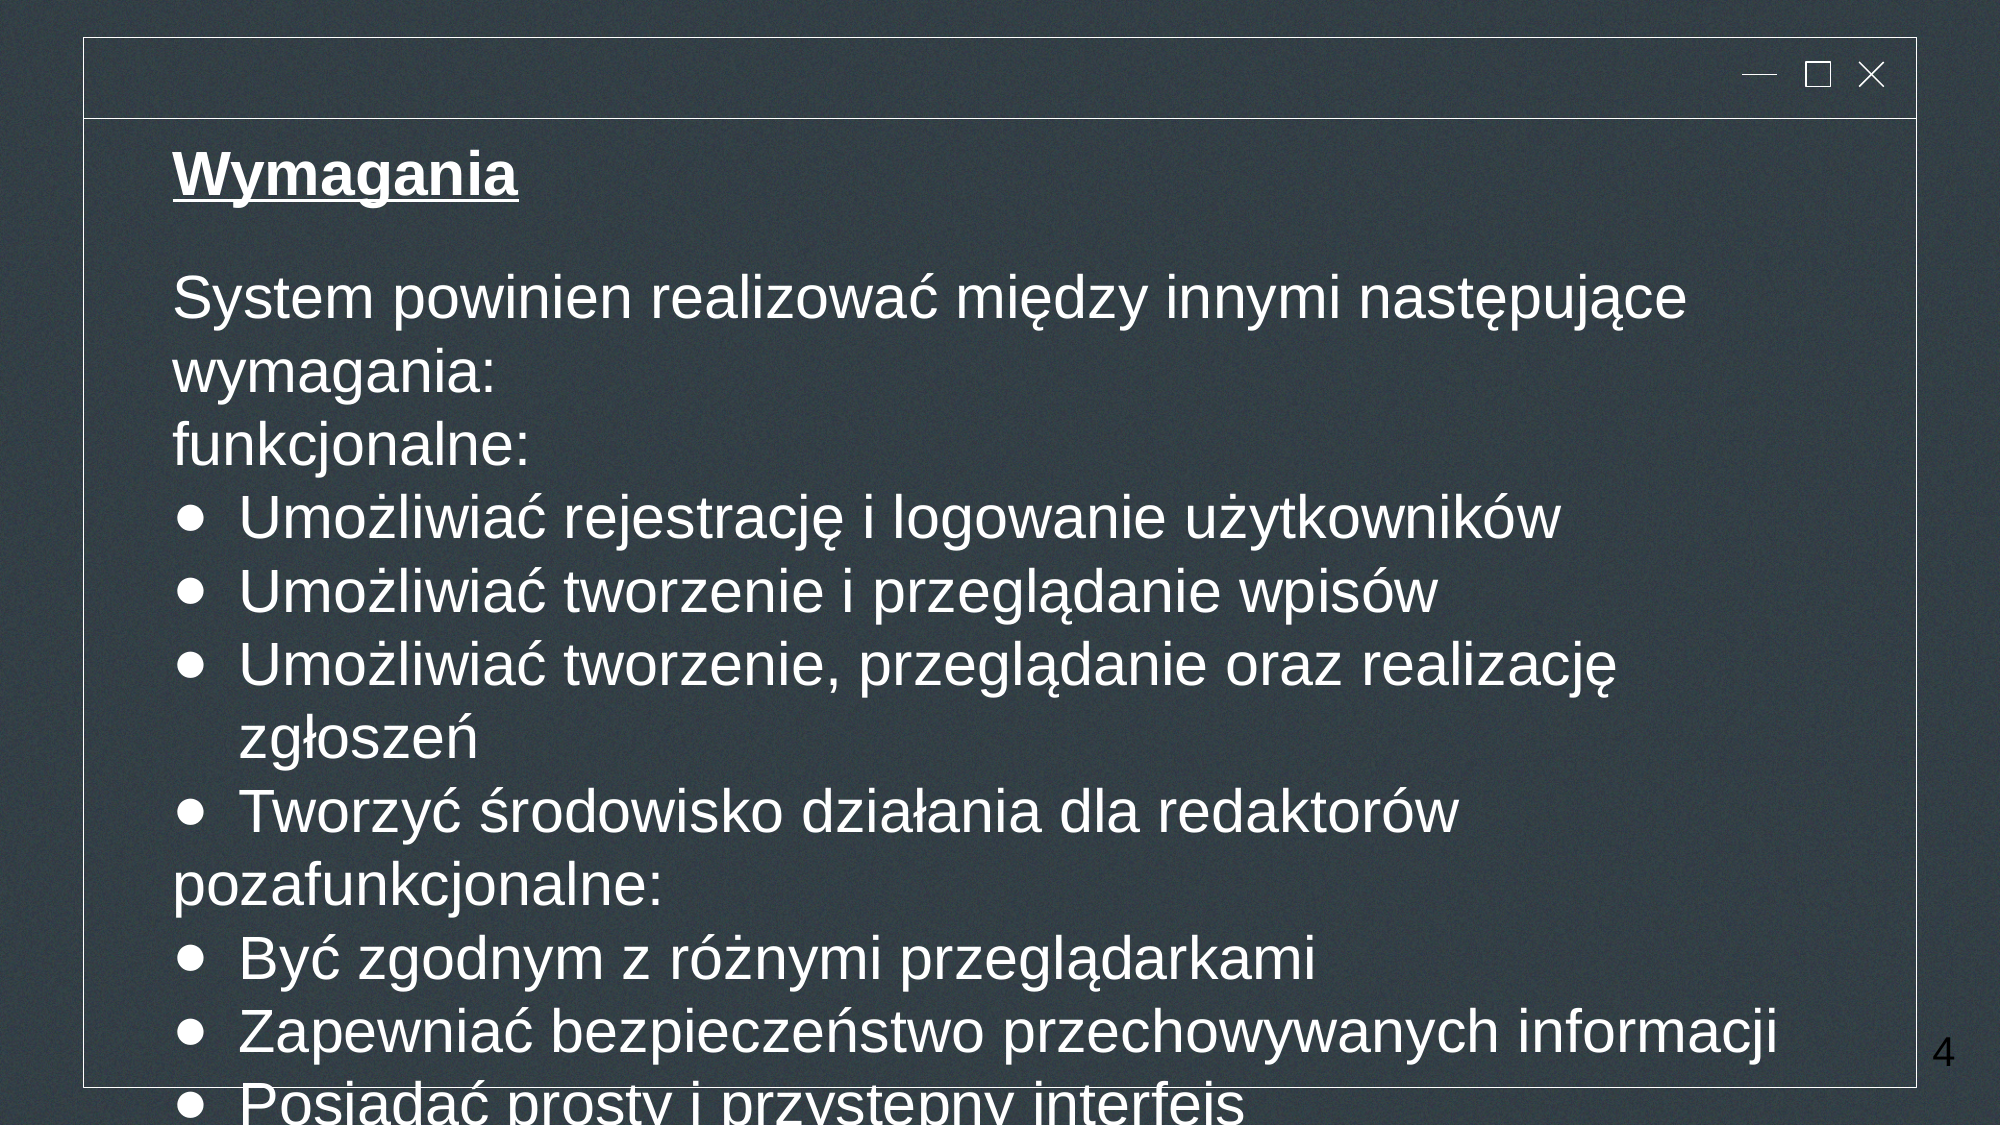

# Wymagania
System powinien realizować między innymi następujące wymagania:
funkcjonalne:
Umożliwiać rejestrację i logowanie użytkowników
Umożliwiać tworzenie i przeglądanie wpisów
Umożliwiać tworzenie, przeglądanie oraz realizację zgłoszeń
Tworzyć środowisko działania dla redaktorów
pozafunkcjonalne:
Być zgodnym z różnymi przeglądarkami
Zapewniać bezpieczeństwo przechowywanych informacji
Posiadać prosty i przystępny interfejs
4